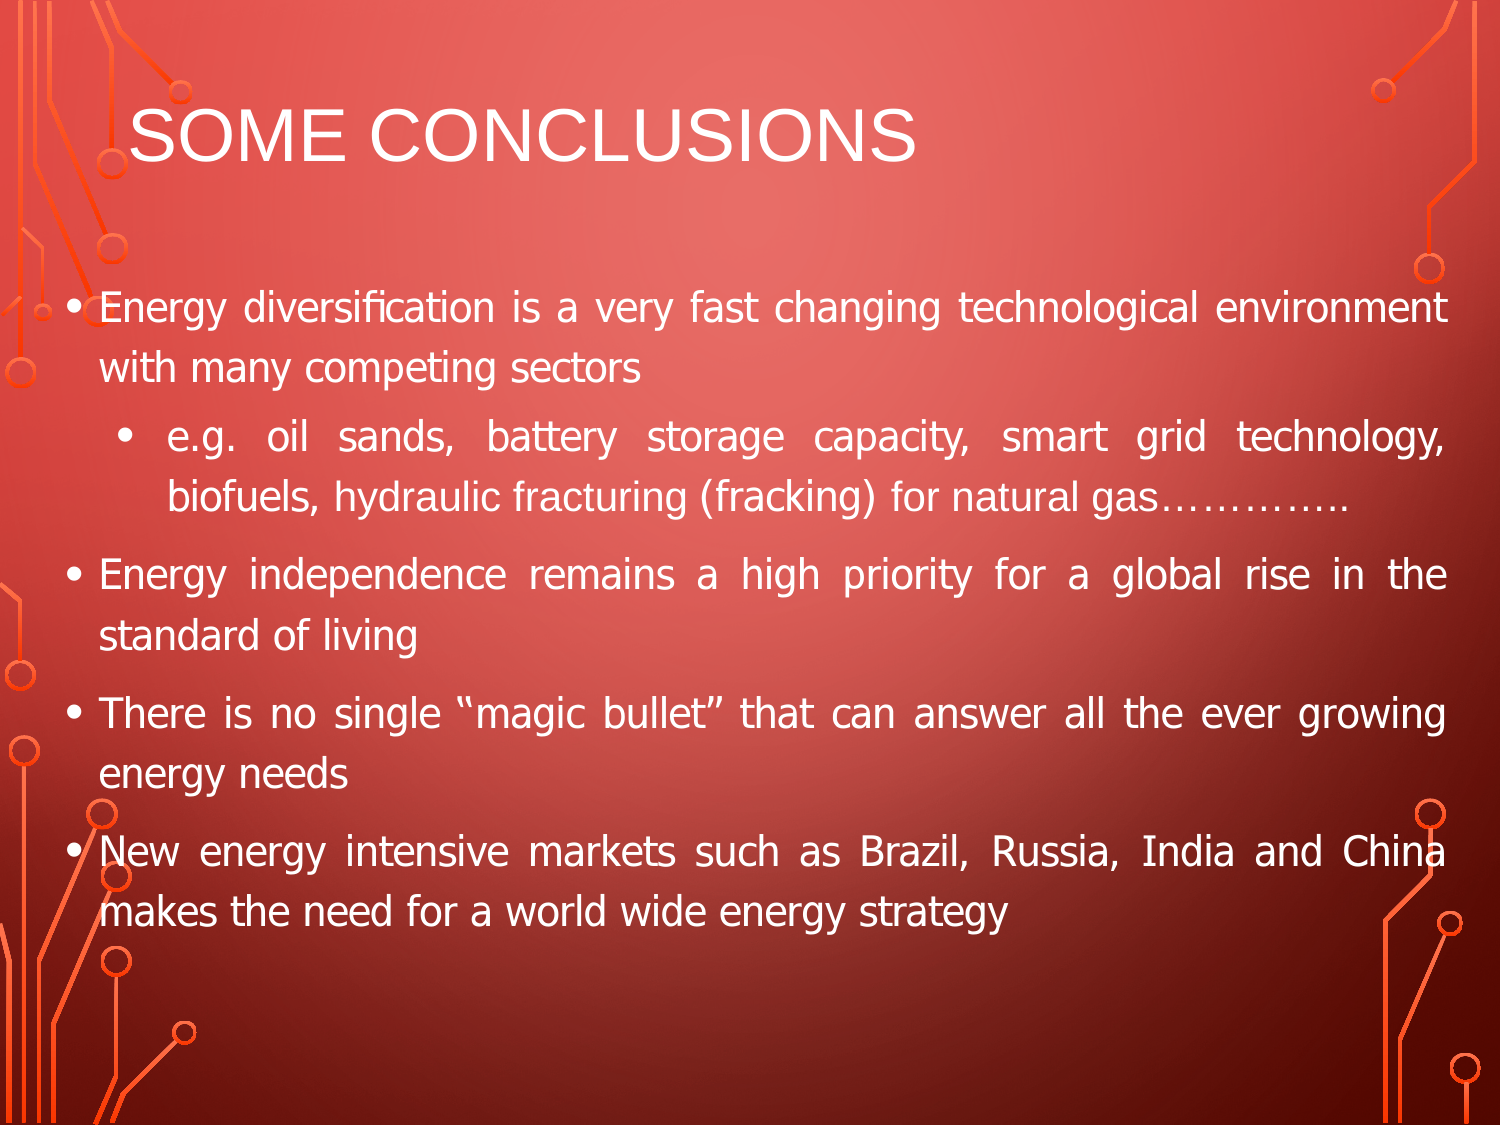

# Some Conclusions
Energy diversification is a very fast changing technological environment with many competing sectors
e.g. oil sands, battery storage capacity, smart grid technology, biofuels, hydraulic fracturing (fracking) for natural gas…………..
Energy independence remains a high priority for a global rise in the standard of living
There is no single “magic bullet” that can answer all the ever growing energy needs
New energy intensive markets such as Brazil, Russia, India and China makes the need for a world wide energy strategy